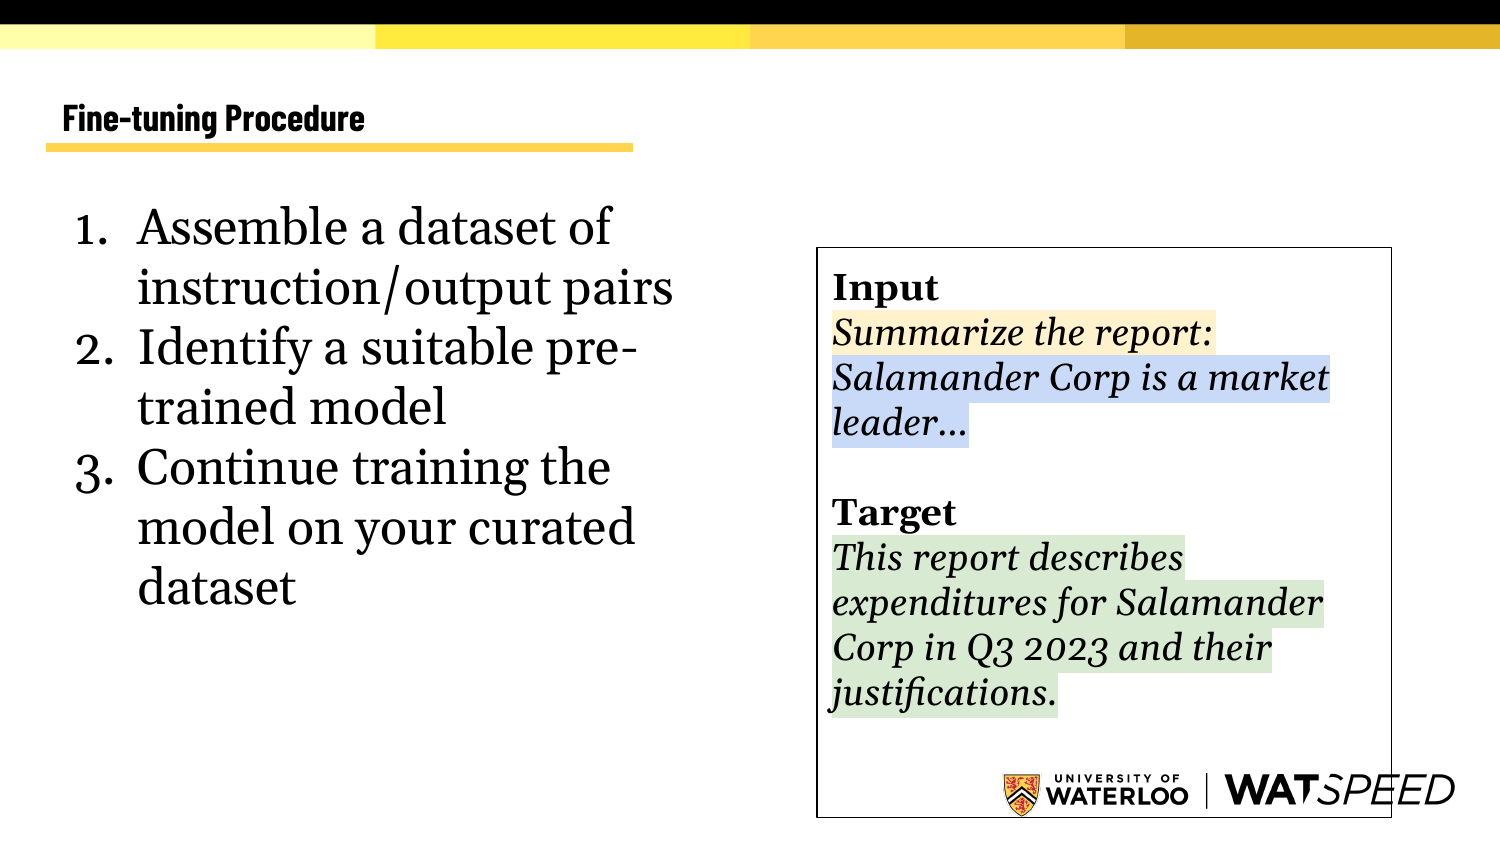

# Fine-tuning Procedure
Assemble a dataset of instruction/output pairs
Identify a suitable pre-trained model
Continue training the model on your curated dataset
Input
Summarize the report: Salamander Corp is a market leader…

Target
This report describes expenditures for Salamander Corp in Q3 2023 and their justifications.